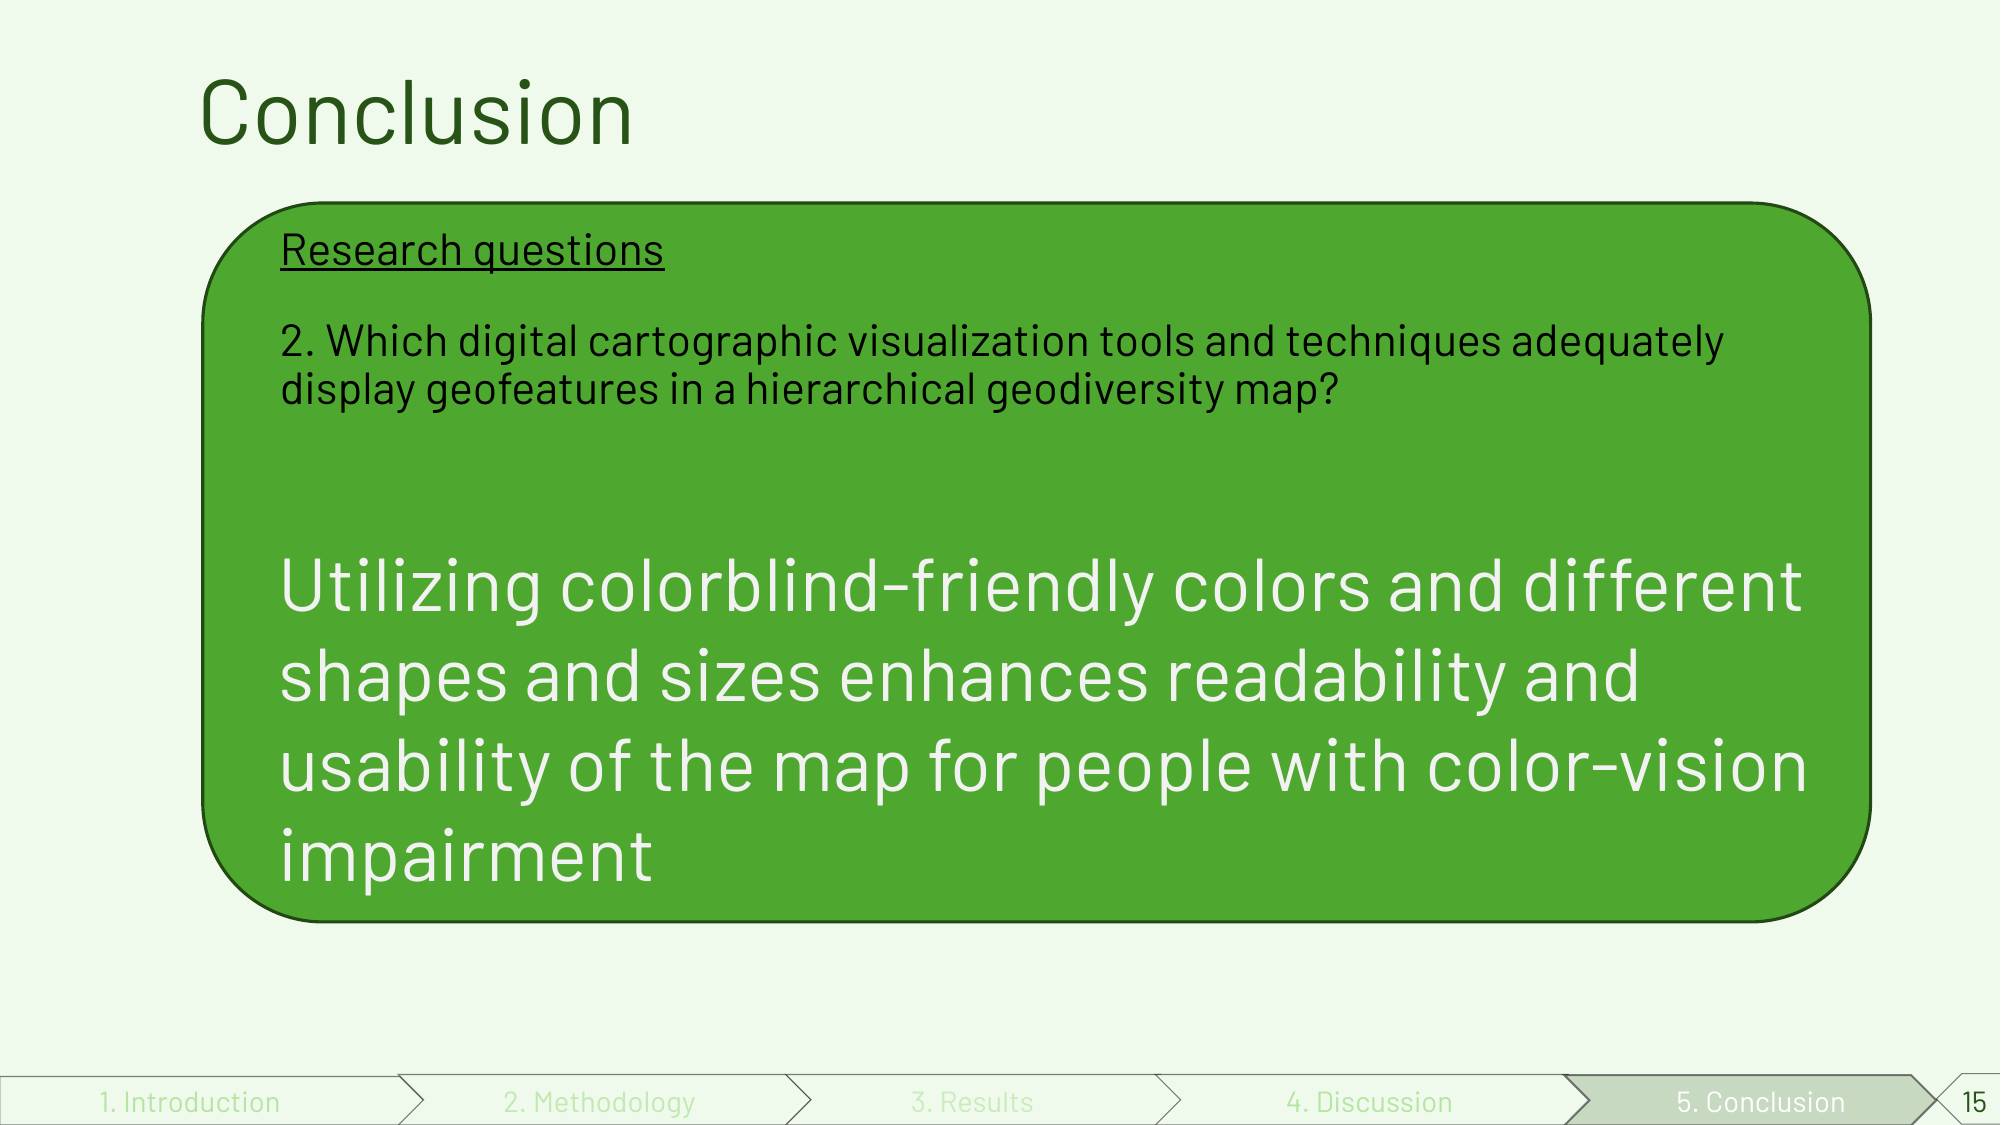

# Conclusion

Research questions
2. Which digital cartographic visualization tools and techniques adequately display geofeatures in a hierarchical geodiversity map?

Utilizing colorblind-friendly colors and different shapes and sizes enhances readability and usability of the map for people with color-vision impairment

1. Introduction
2. Methodology
3. Results
4. Discussion
5. Conclusion
15